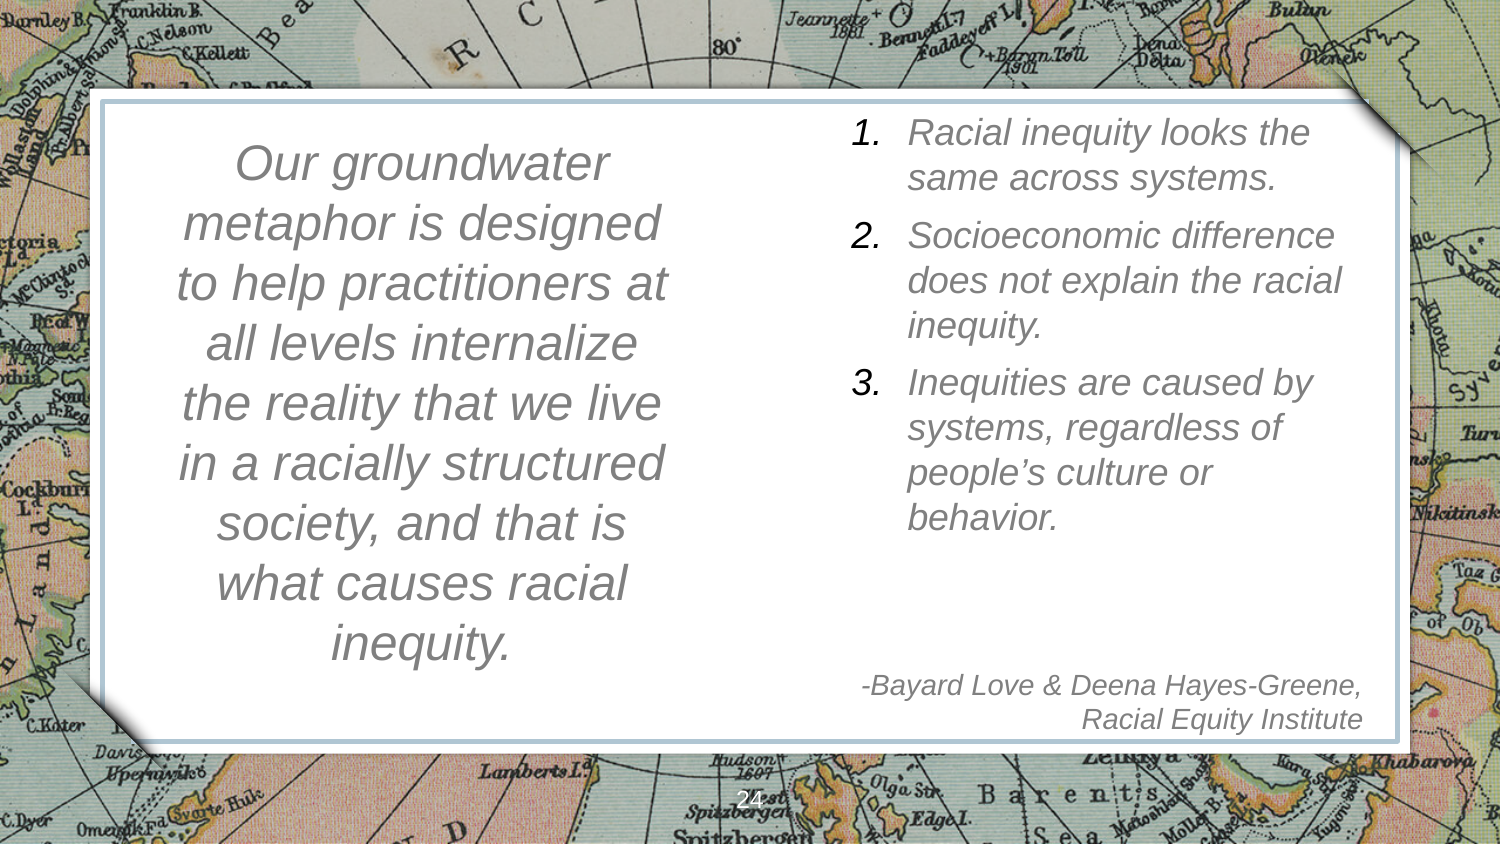

Our groundwater metaphor is designed to help practitioners at all levels internalize the reality that we live in a racially structured society, and that is what causes racial inequity.
Racial inequity looks the same across systems.
Socioeconomic difference does not explain the racial inequity.
Inequities are caused by systems, regardless of people’s culture or behavior.

-Bayard Love & Deena Hayes-Greene, Racial Equity Institute
24